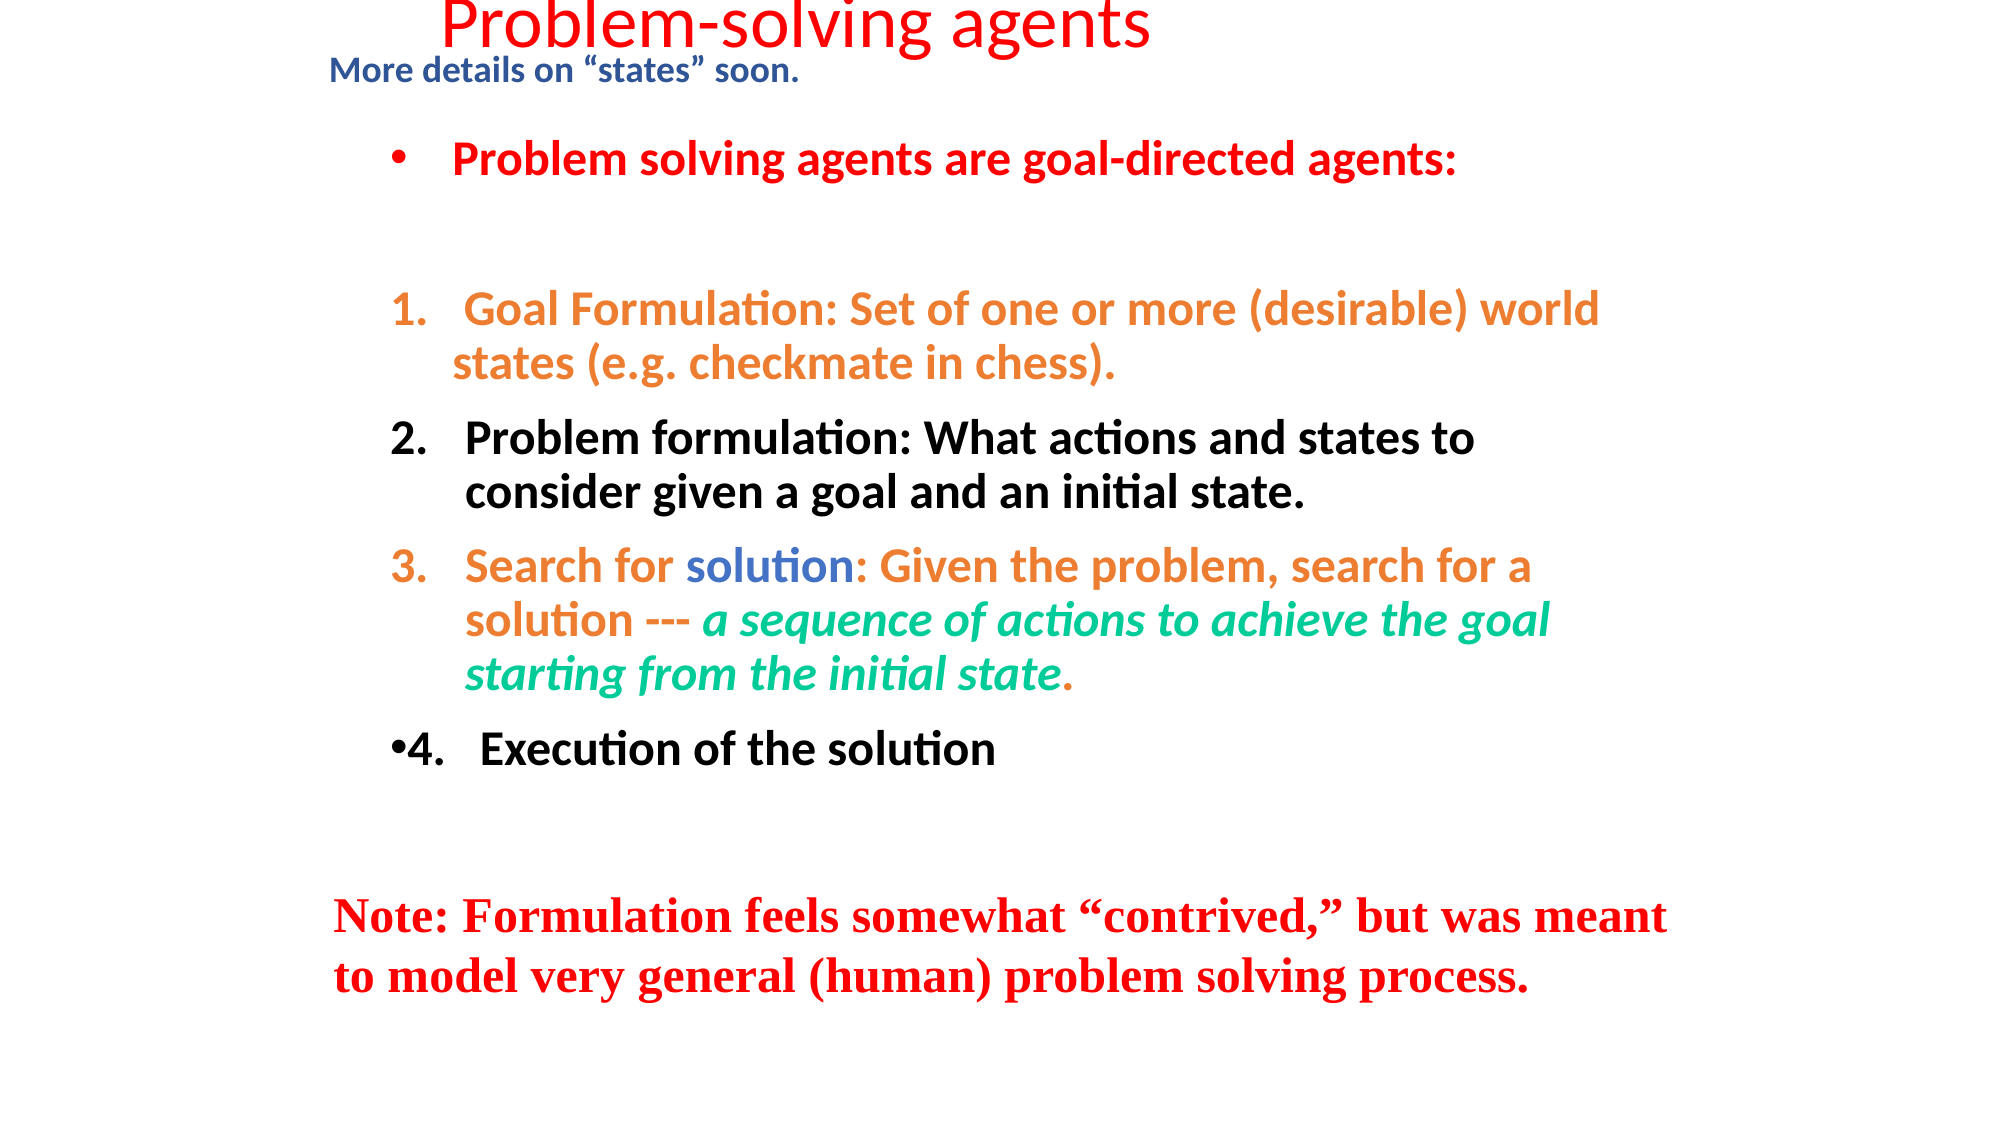

# Problem-solving agents
More details on “states” soon.
Problem solving agents are goal-directed agents:

 Goal Formulation: Set of one or more (desirable) world states (e.g. checkmate in chess).
Problem formulation: What actions and states to consider given a goal and an initial state.
Search for solution: Given the problem, search for a solution --- a sequence of actions to achieve the goal starting from the initial state.
4.   Execution of the solution

Note: Formulation feels somewhat “contrived,” but was meant
to model very general (human) problem solving process.